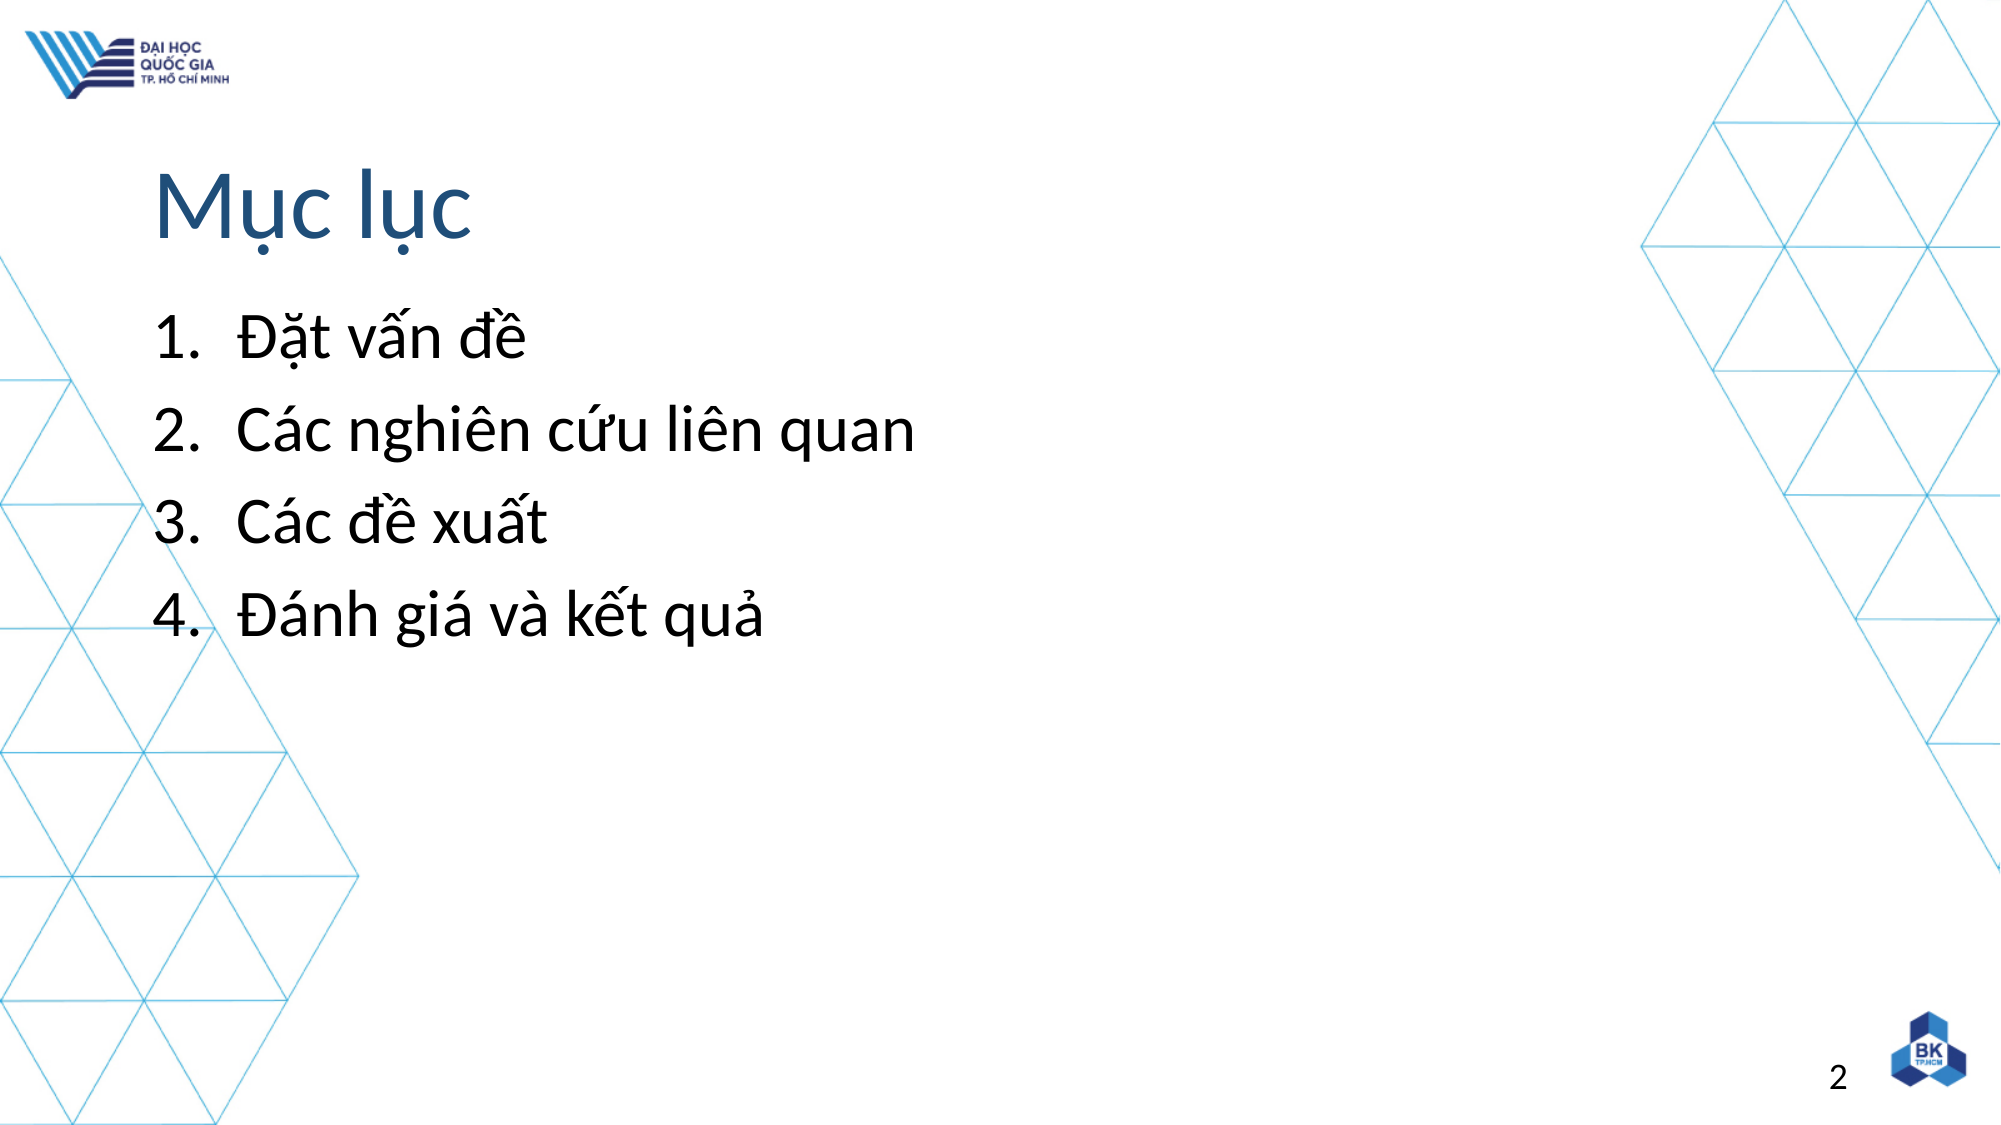

# Mục lục
Đặt vấn đề
Các nghiên cứu liên quan
Các đề xuất
Đánh giá và kết quả
2